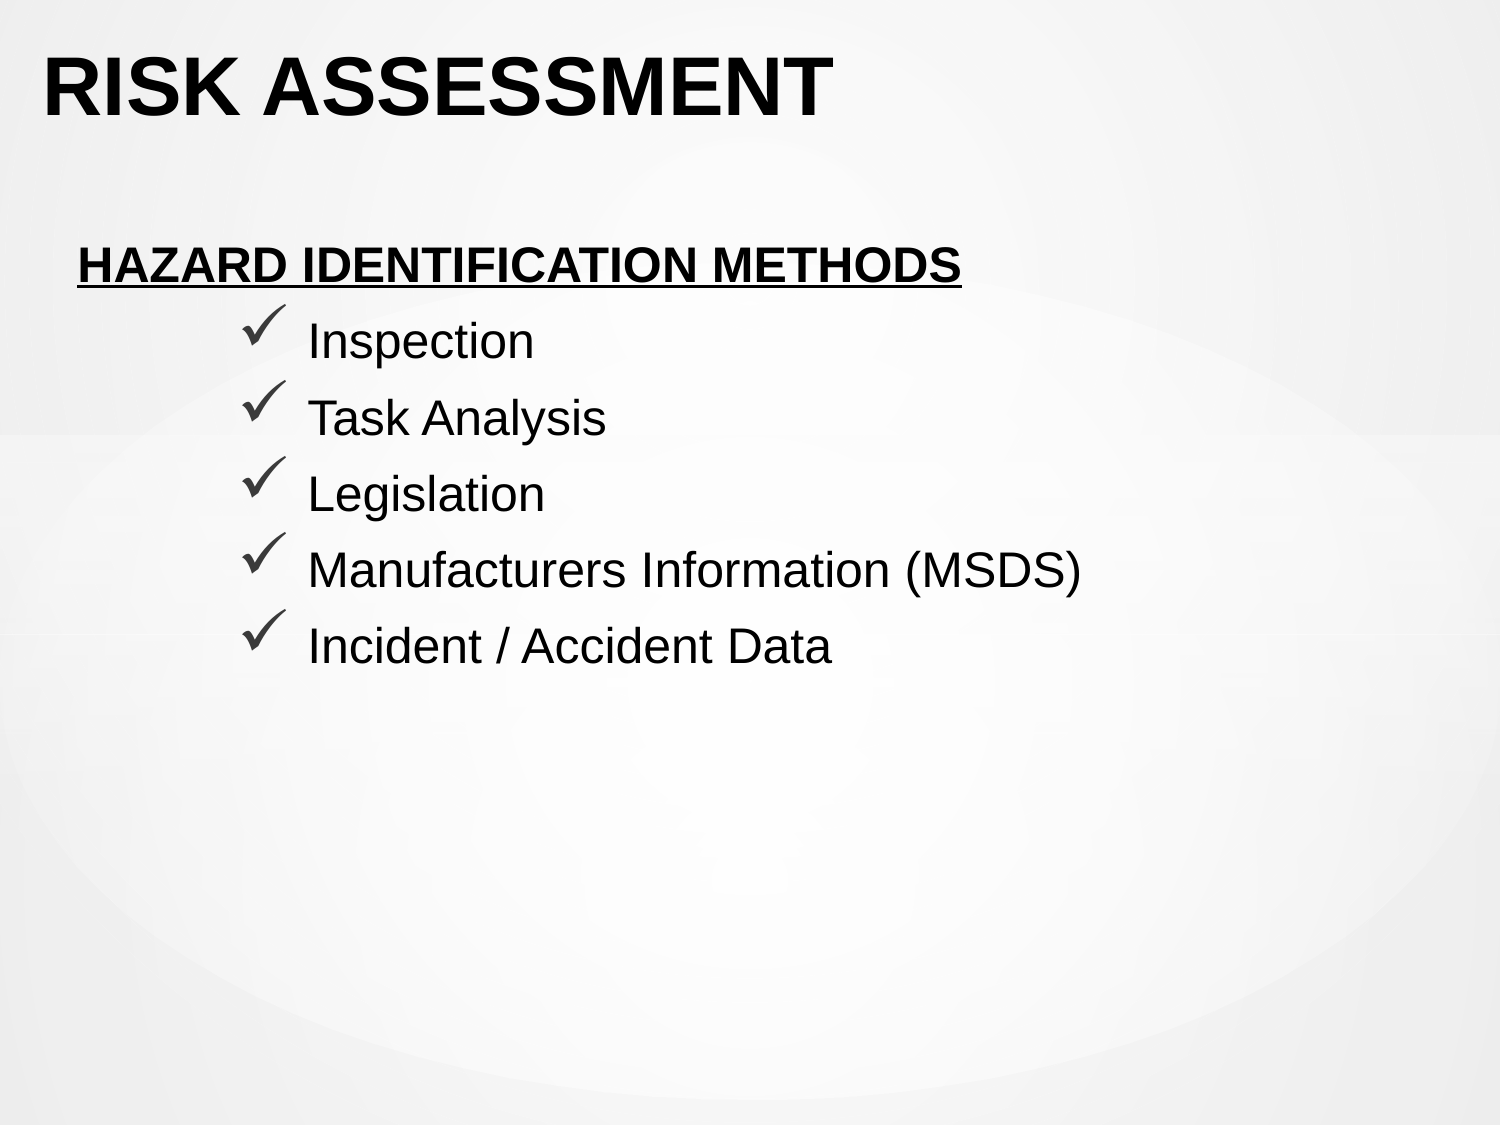

# RISK ASSESSMENT
HAZARD IDENTIFICATION METHODS
 Inspection
 Task Analysis
 Legislation
 Manufacturers Information (MSDS)
 Incident / Accident Data